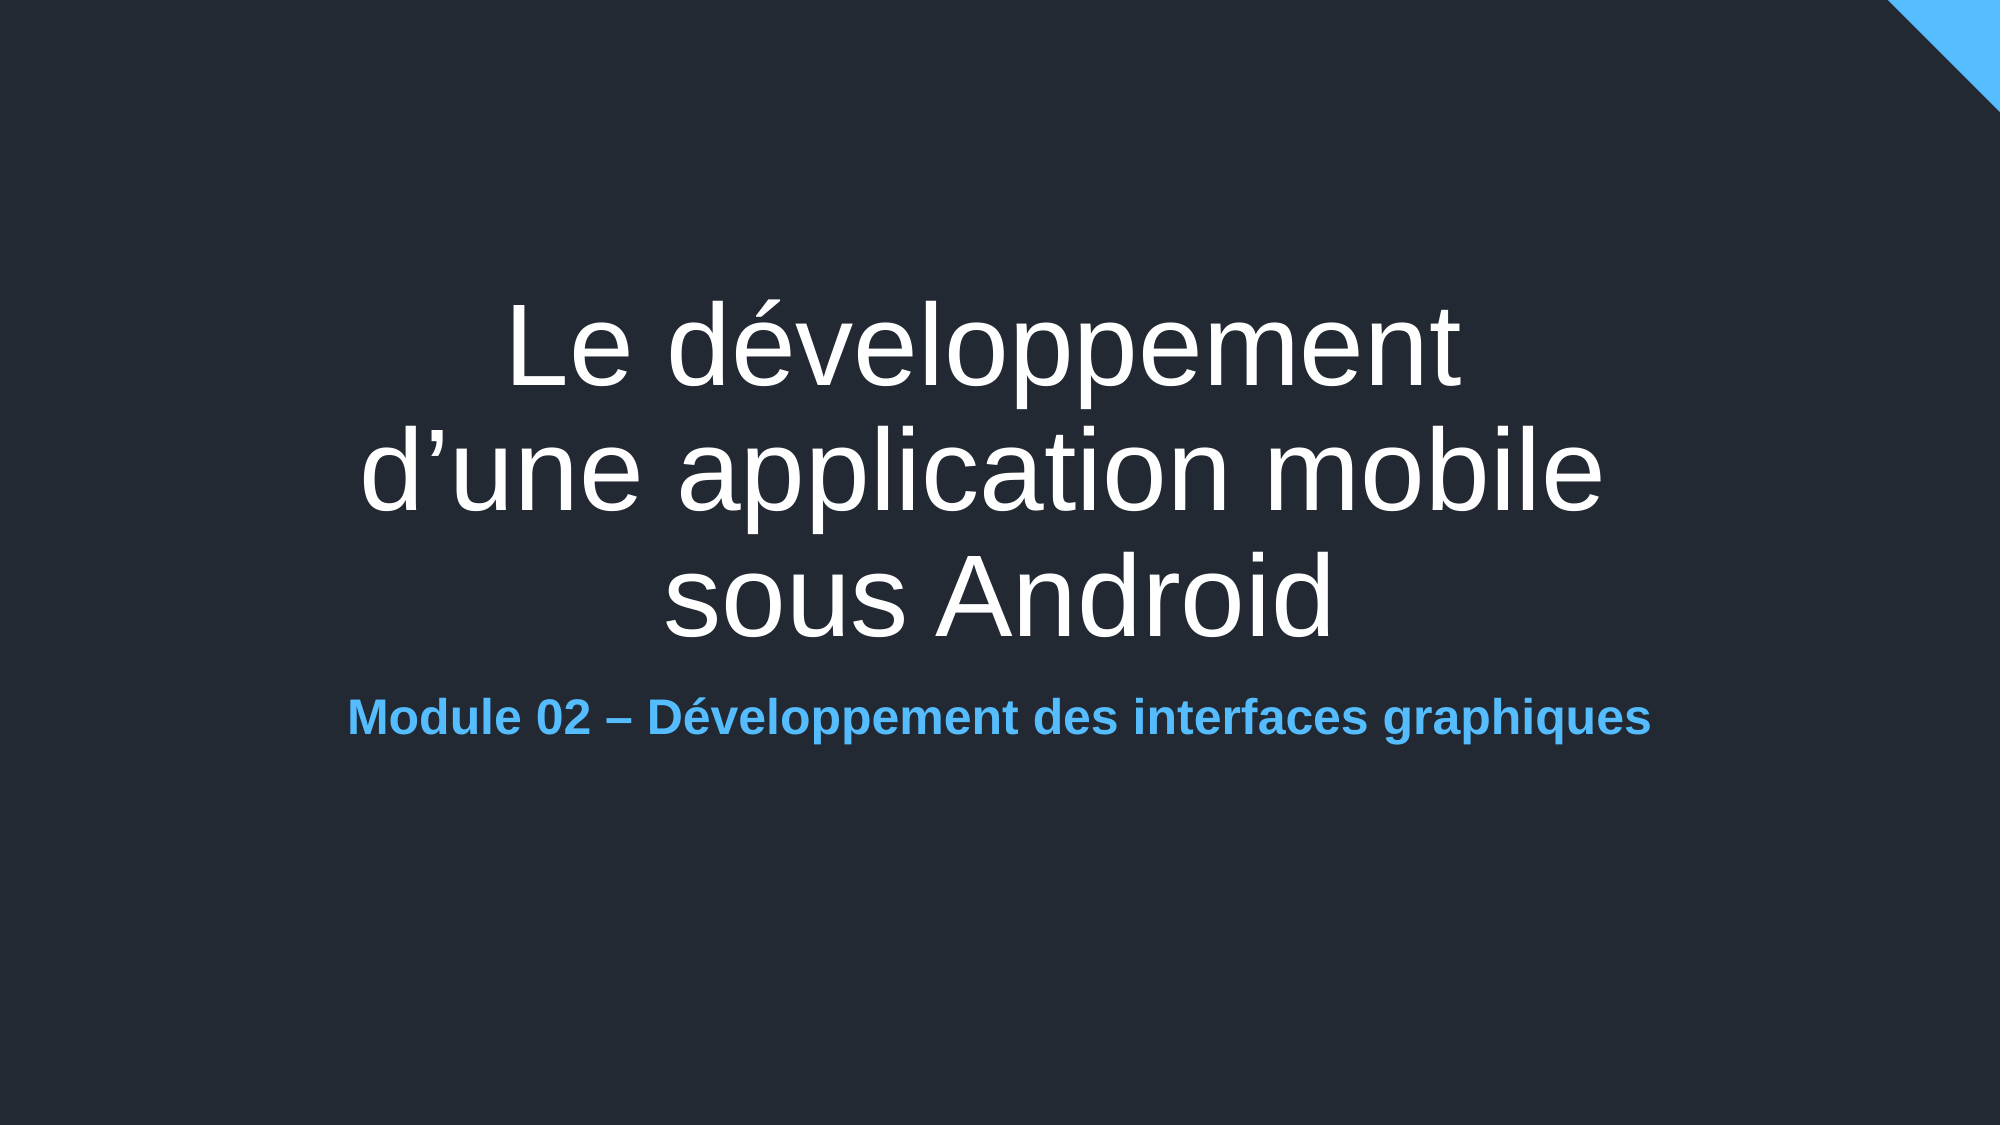

# Le développement d’une application mobile sous Android
Module 02 – Développement des interfaces graphiques